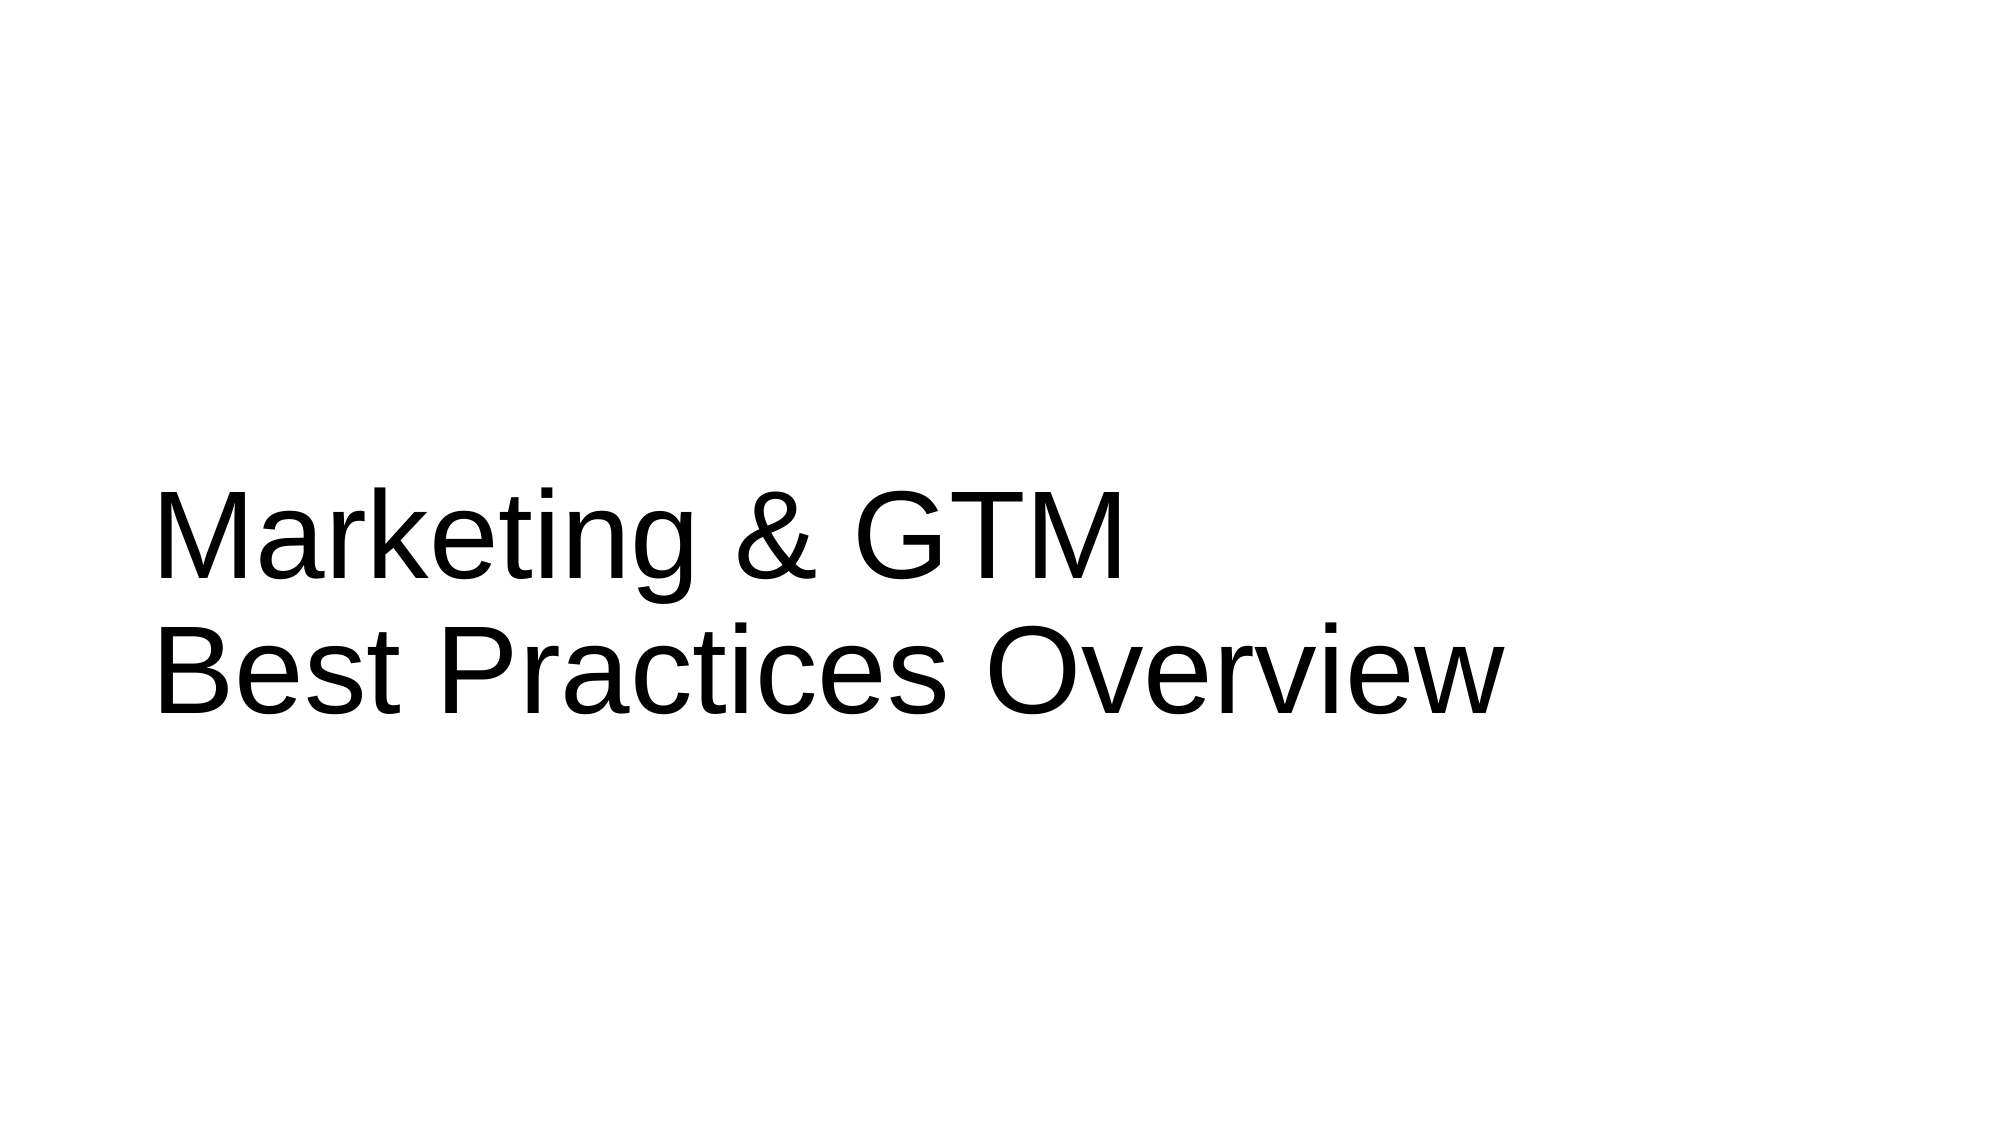

# Marketing & GTM Best Practices Overview